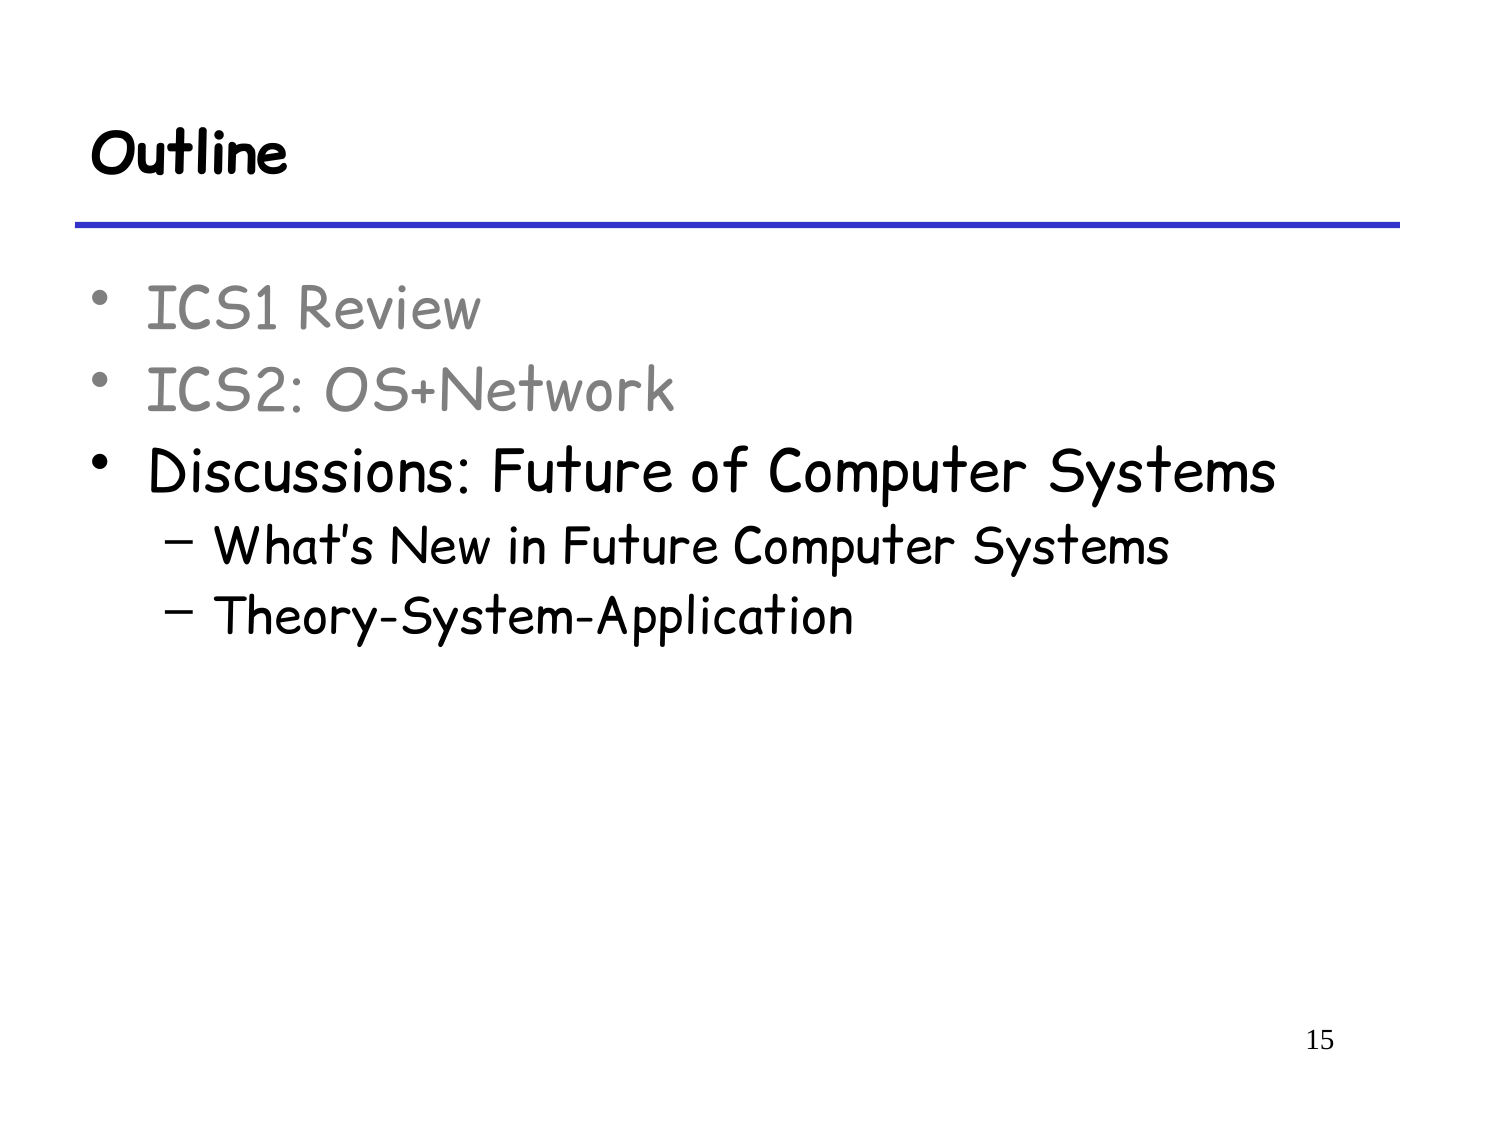

# Outline
ICS1 Review
ICS2: OS+Network
Discussions: Future of Computer Systems
What’s New in Future Computer Systems
Theory-System-Application
15